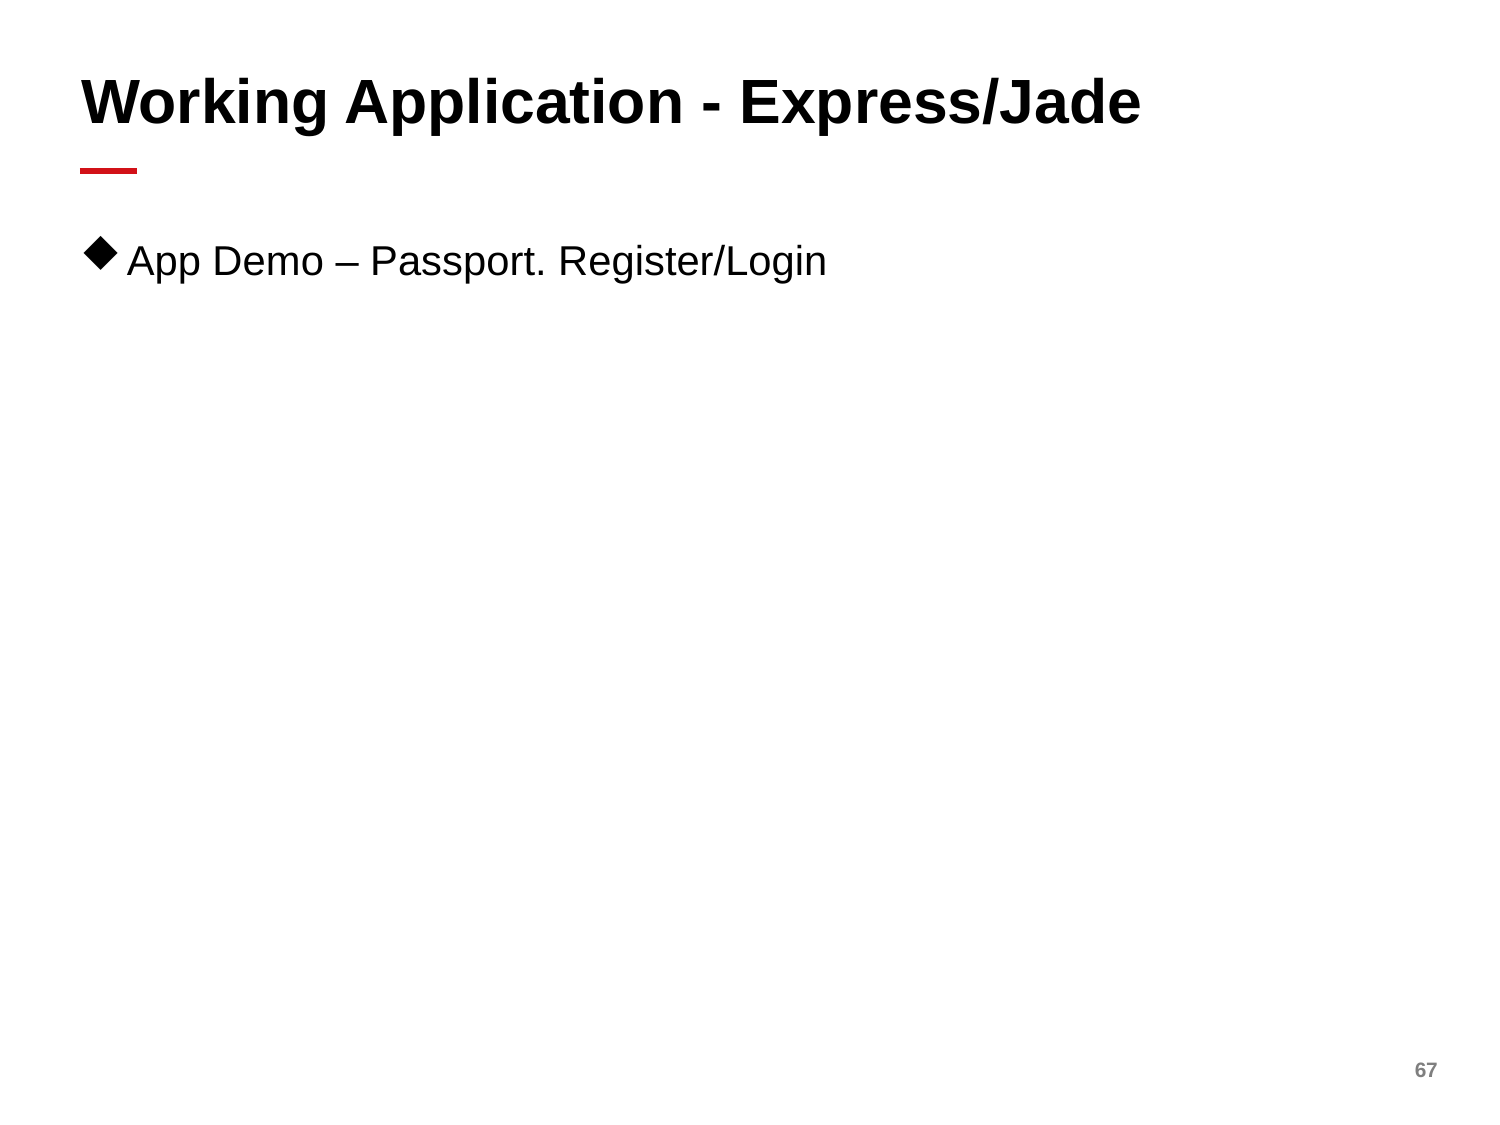

# Working Application - Express/Jade
App Demo – Passport. Register/Login